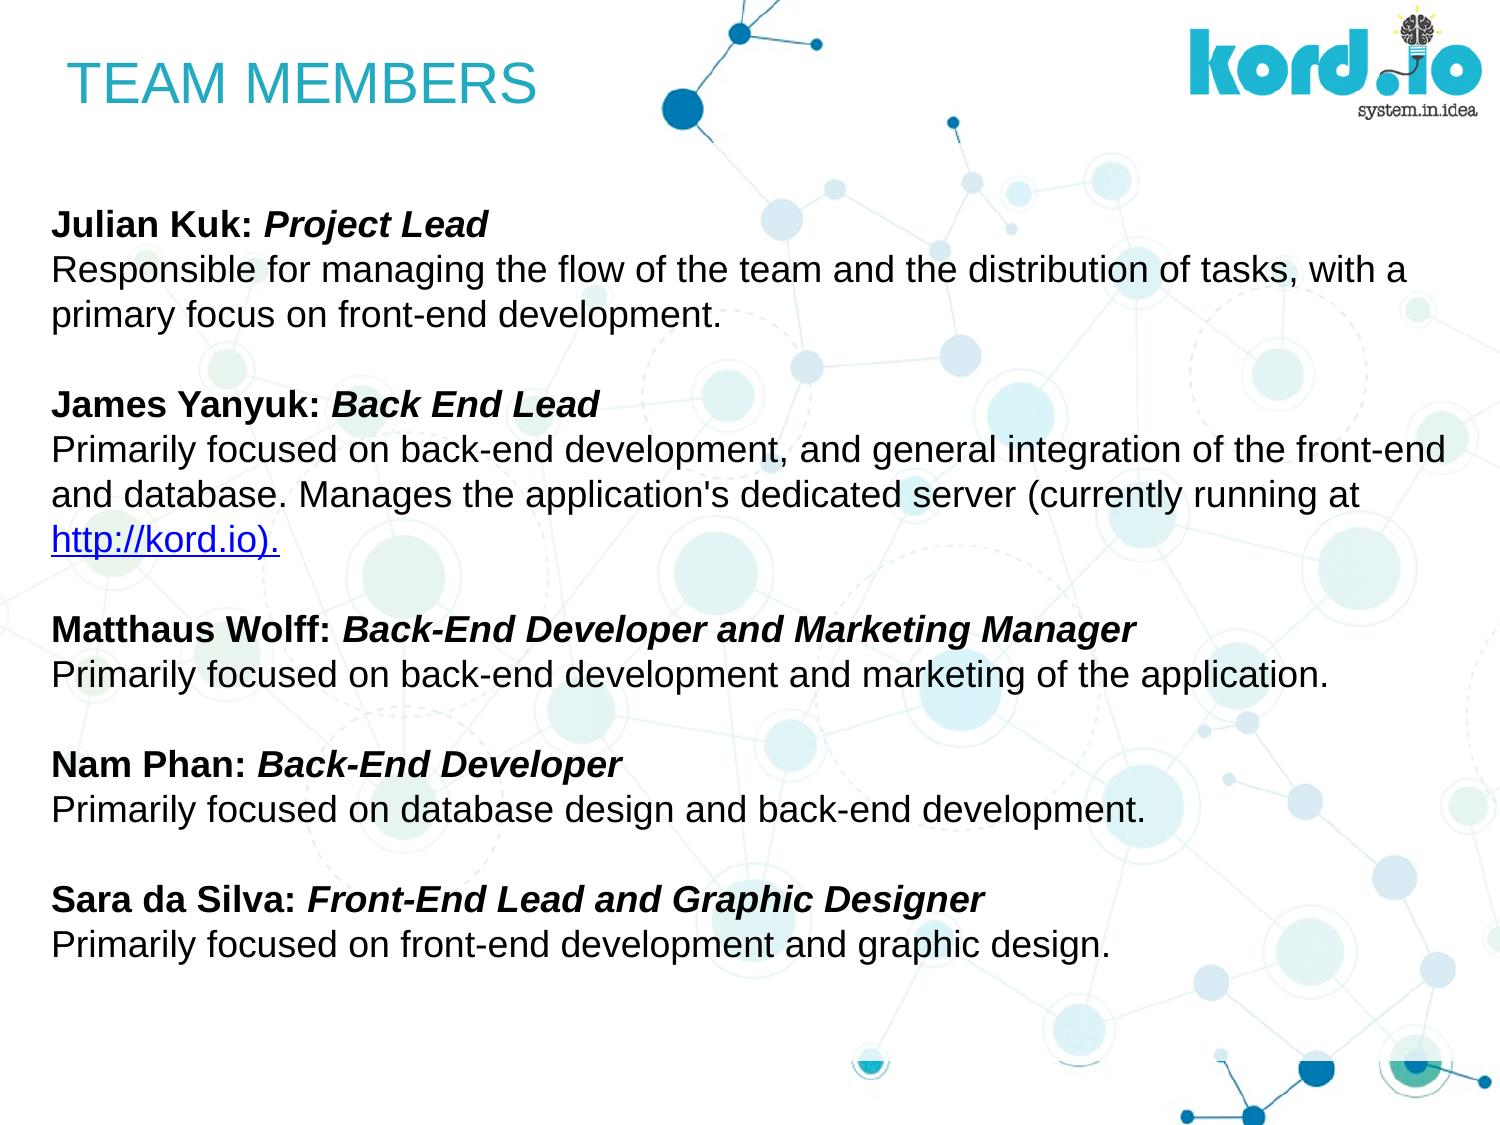

TEAM MEMBERS
Julian Kuk: Project Lead
Responsible for managing the flow of the team and the distribution of tasks, with a primary focus on front-end development.

James Yanyuk: Back End Lead
Primarily focused on back-end development, and general integration of the front-end and database. Manages the application's dedicated server (currently running at http://kord.io).

Matthaus Wolff: Back-End Developer and Marketing Manager
Primarily focused on back-end development and marketing of the application.

Nam Phan: Back-End Developer
Primarily focused on database design and back-end development.

Sara da Silva: Front-End Lead and Graphic Designer
Primarily focused on front-end development and graphic design.